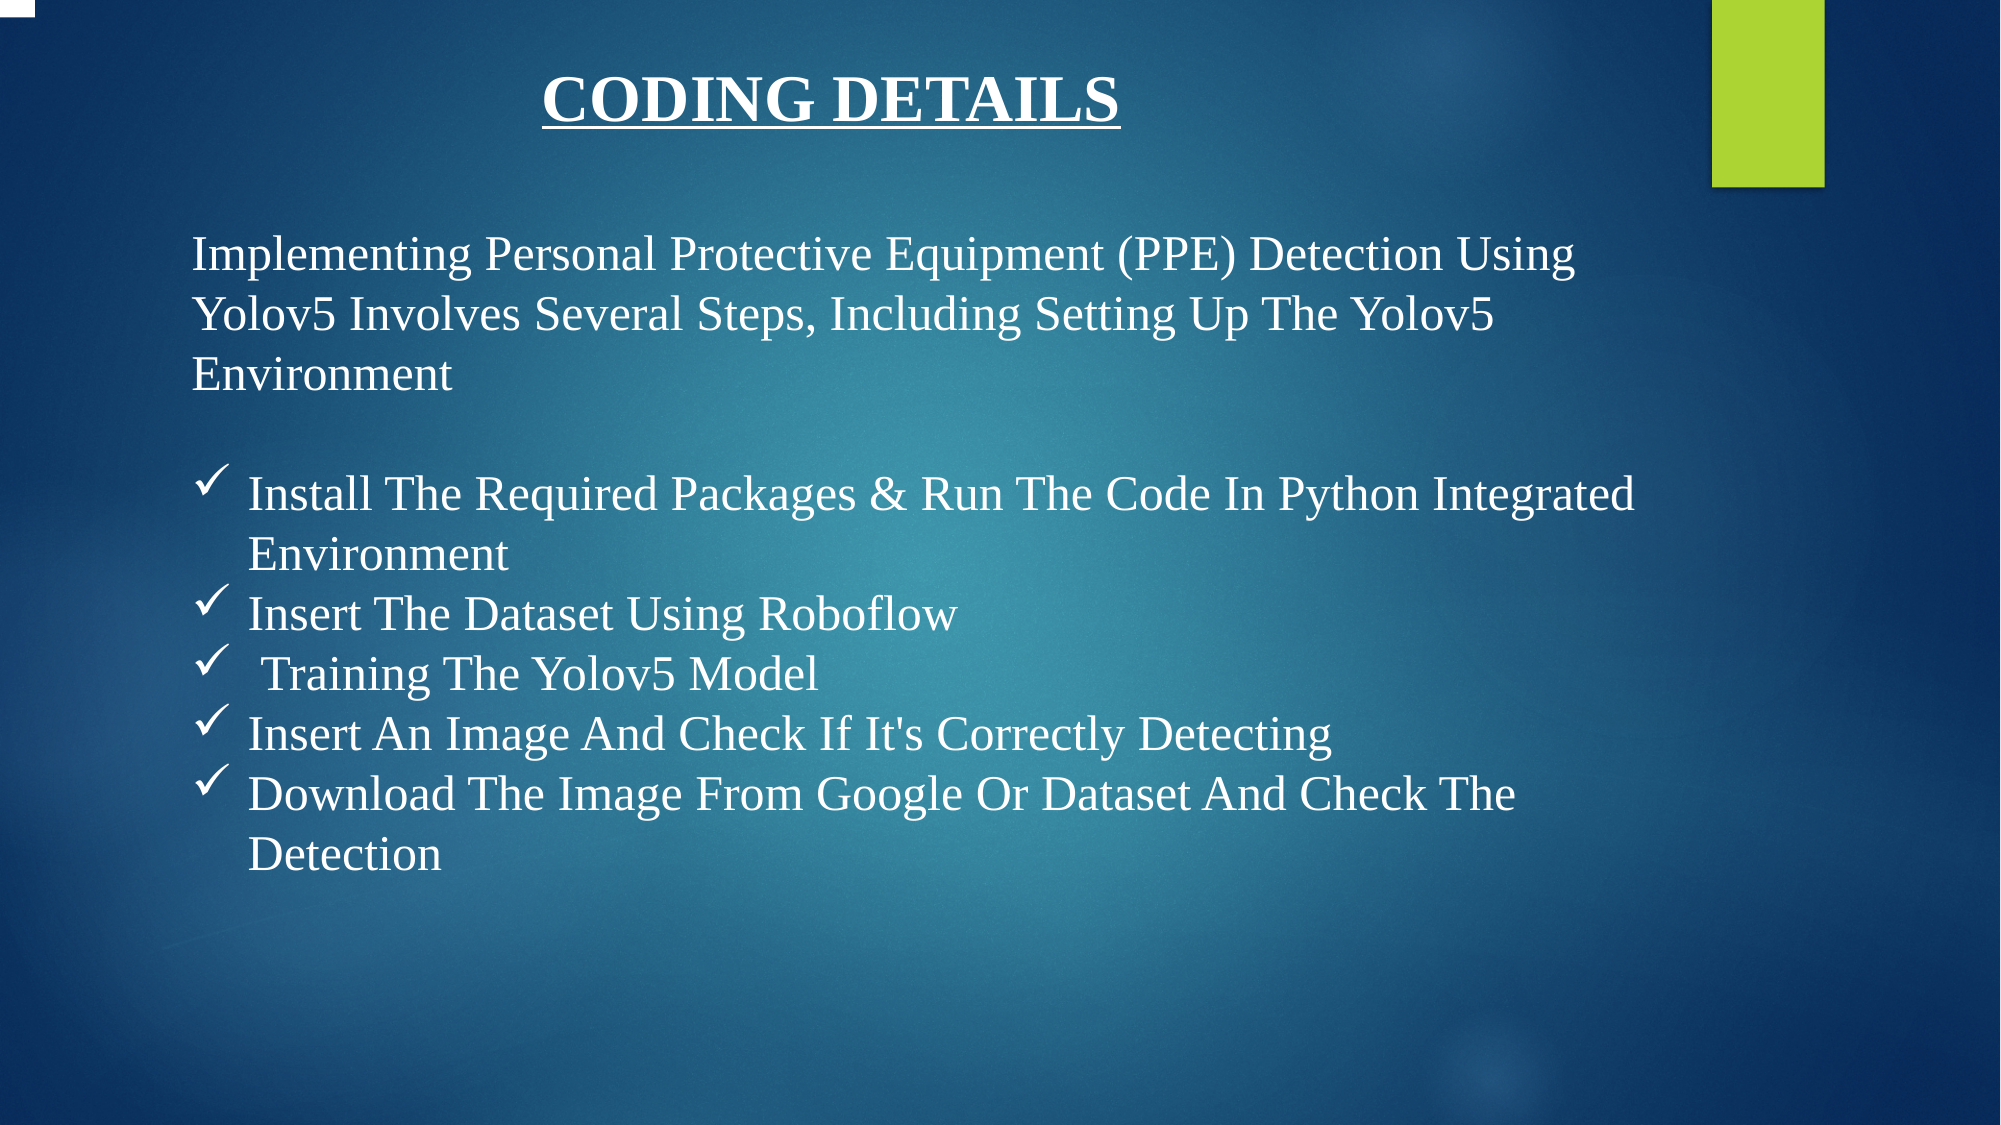

CODING DETAILS
Implementing Personal Protective Equipment (PPE) Detection Using Yolov5 Involves Several Steps, Including Setting Up The Yolov5 Environment

Install The Required Packages & Run The Code In Python Integrated Environment
Insert The Dataset Using Roboflow
 Training The Yolov5 Model
Insert An Image And Check If It's Correctly Detecting
Download The Image From Google Or Dataset And Check The Detection